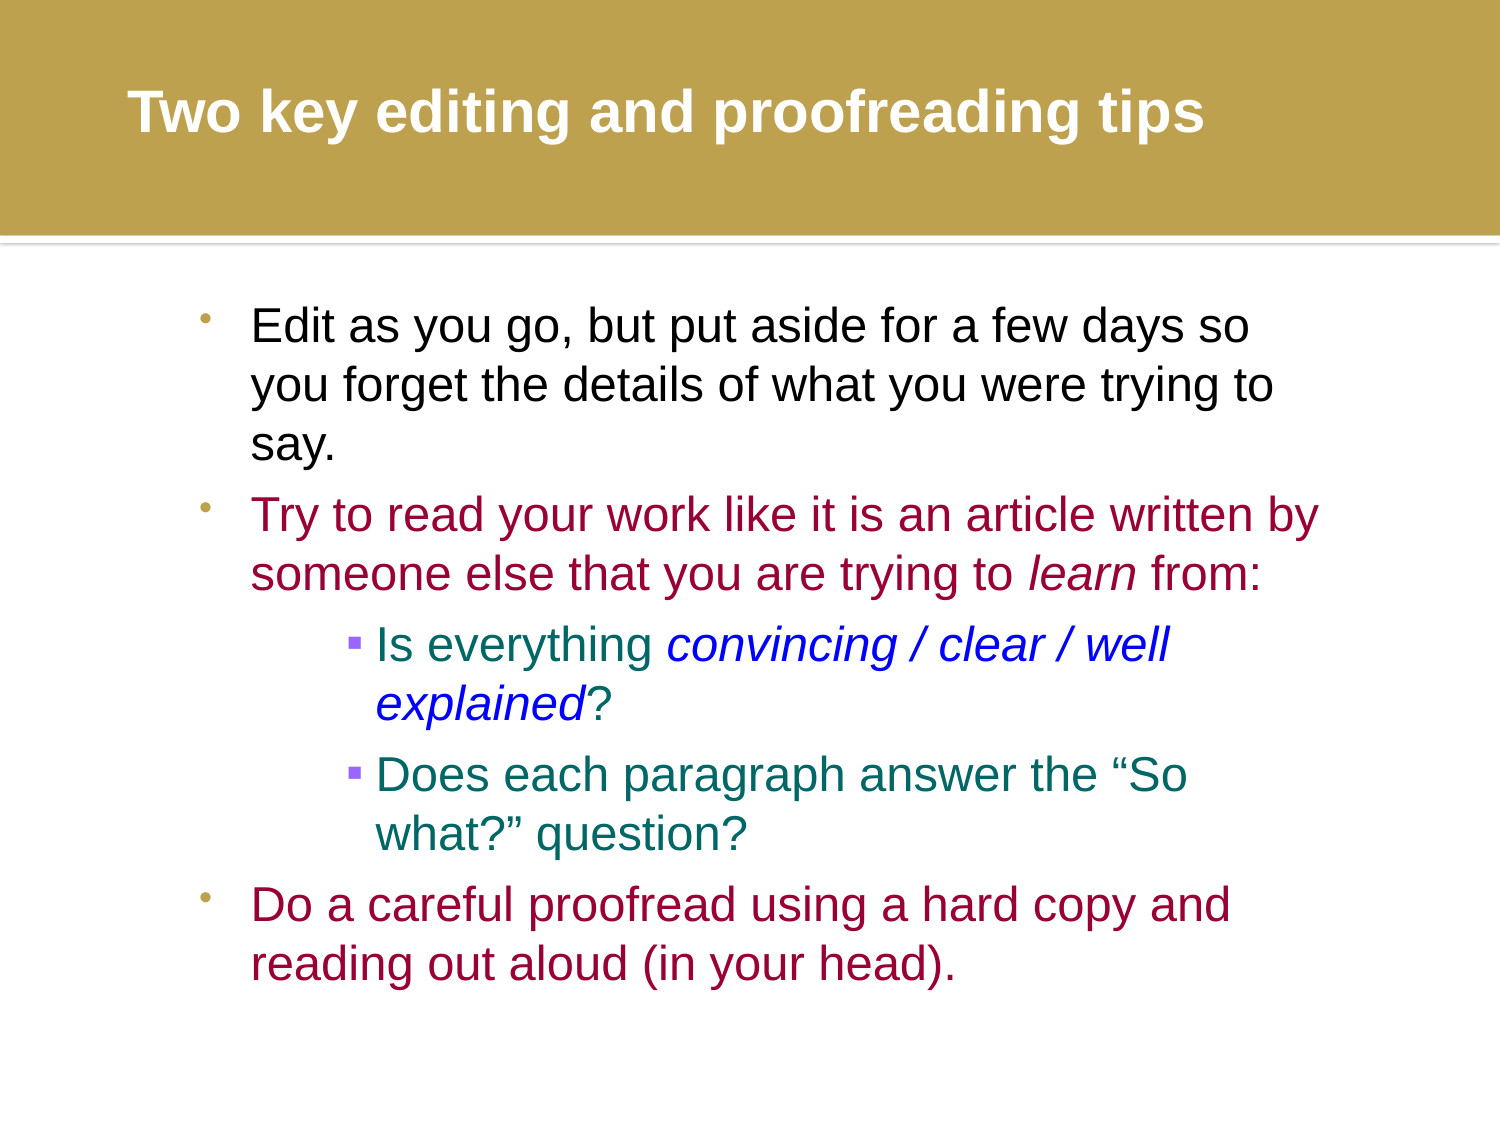

# Two key editing and proofreading tips
Edit as you go, but put aside for a few days so you forget the details of what you were trying to say.
Try to read your work like it is an article written by someone else that you are trying to learn from:
Is everything convincing / clear / well explained?
Does each paragraph answer the “So what?” question?
Do a careful proofread using a hard copy and reading out aloud (in your head).